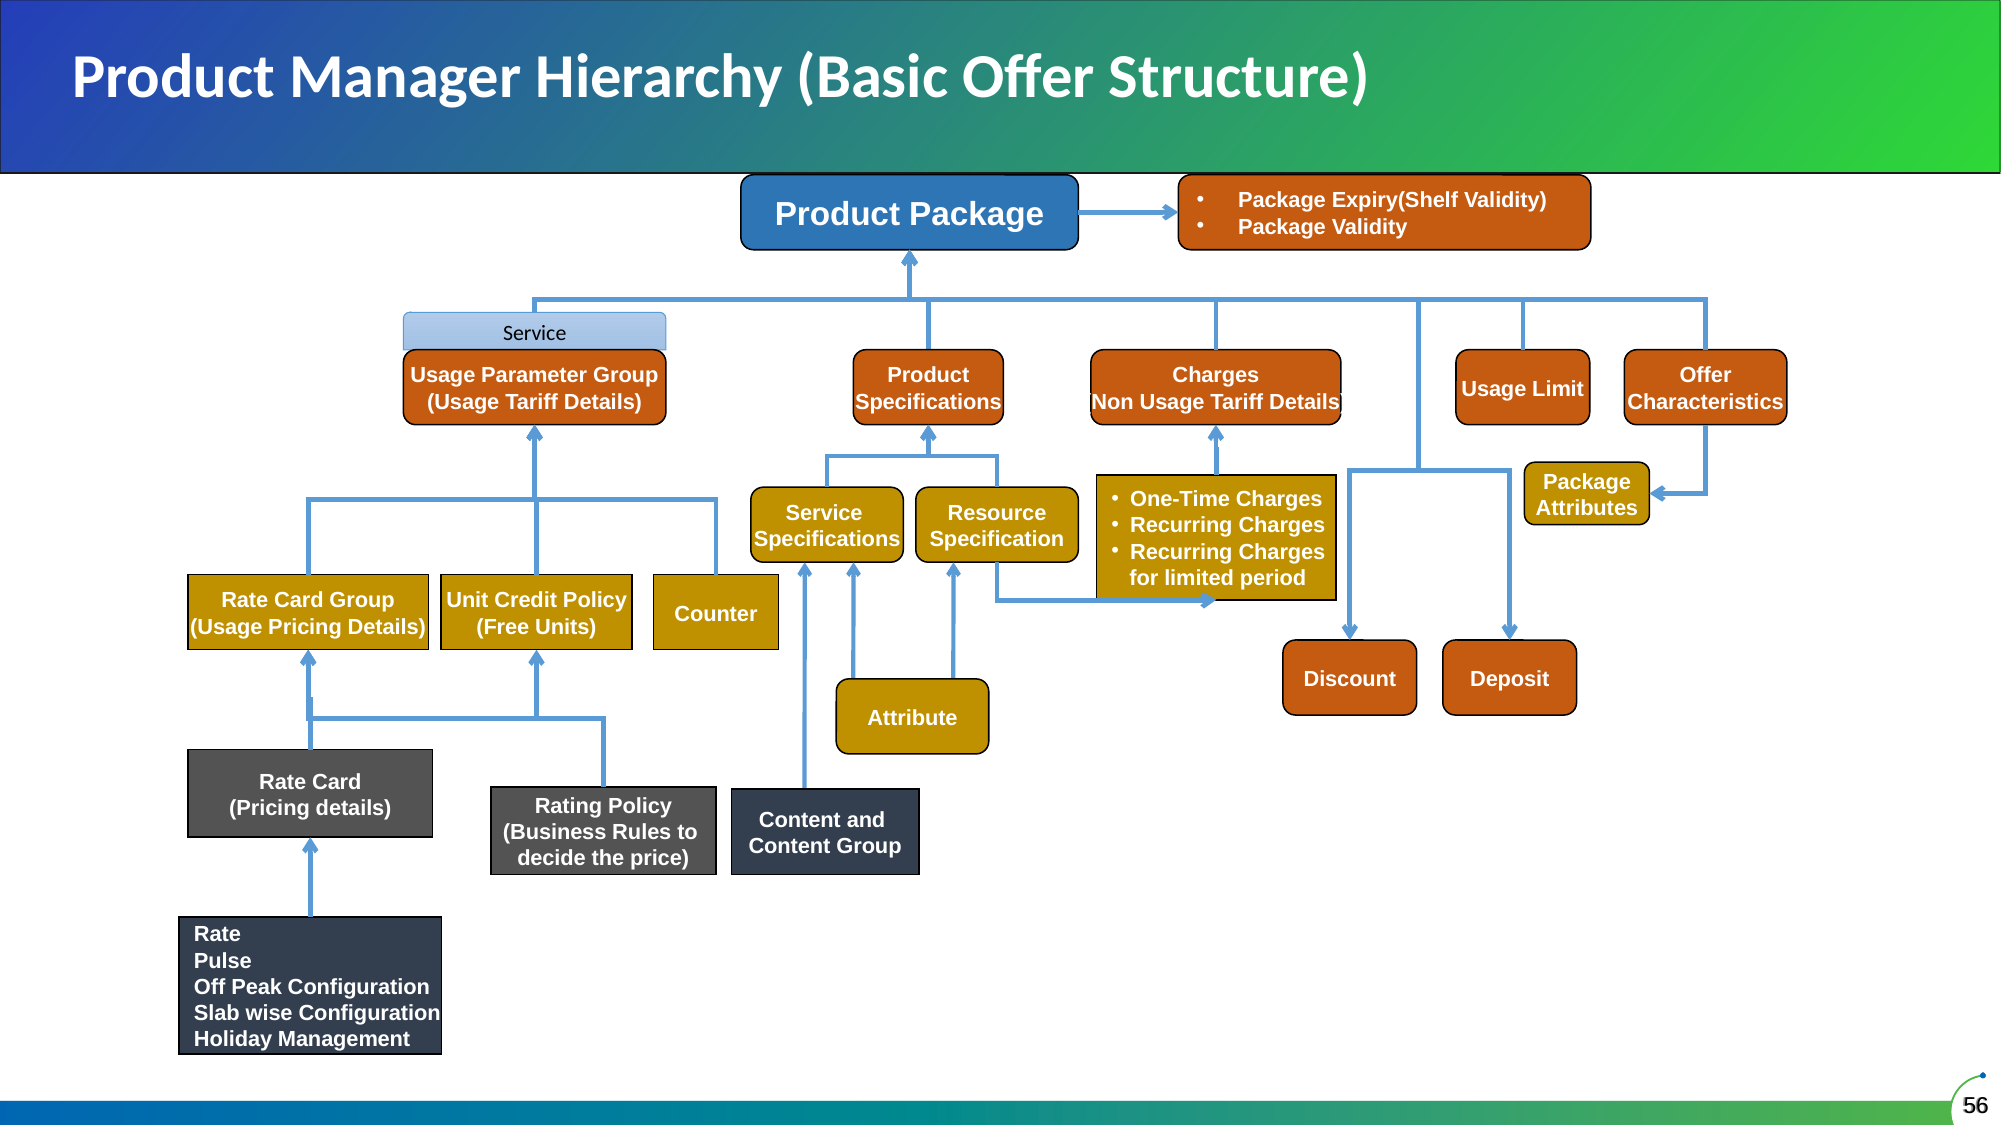

# Product Manager Hierarchy (Basic Offer Structure)

Product Package
 Package Expiry(Shelf Validity)
 Package Validity
Service
Usage Parameter Group
(Usage Tariff Details)
Product
Specifications
Charges
(Non Usage Tariff Details)
Usage Limit
Offer
Characteristics
Package
Attributes
One-Time Charges
Recurring Charges
Recurring Charges
   for limited period
Service
Specifications
Resource
Specification
Rate Card Group
(Usage Pricing Details)
Unit Credit Policy
(Free Units)
Counter
Discount
Deposit
Attribute
Rate Card
(Pricing details)
Rating Policy
(Business Rules to
decide the price)
Content and
Content Group

Rate
Pulse
Off Peak Configuration
Slab wise Configuration
Holiday Management